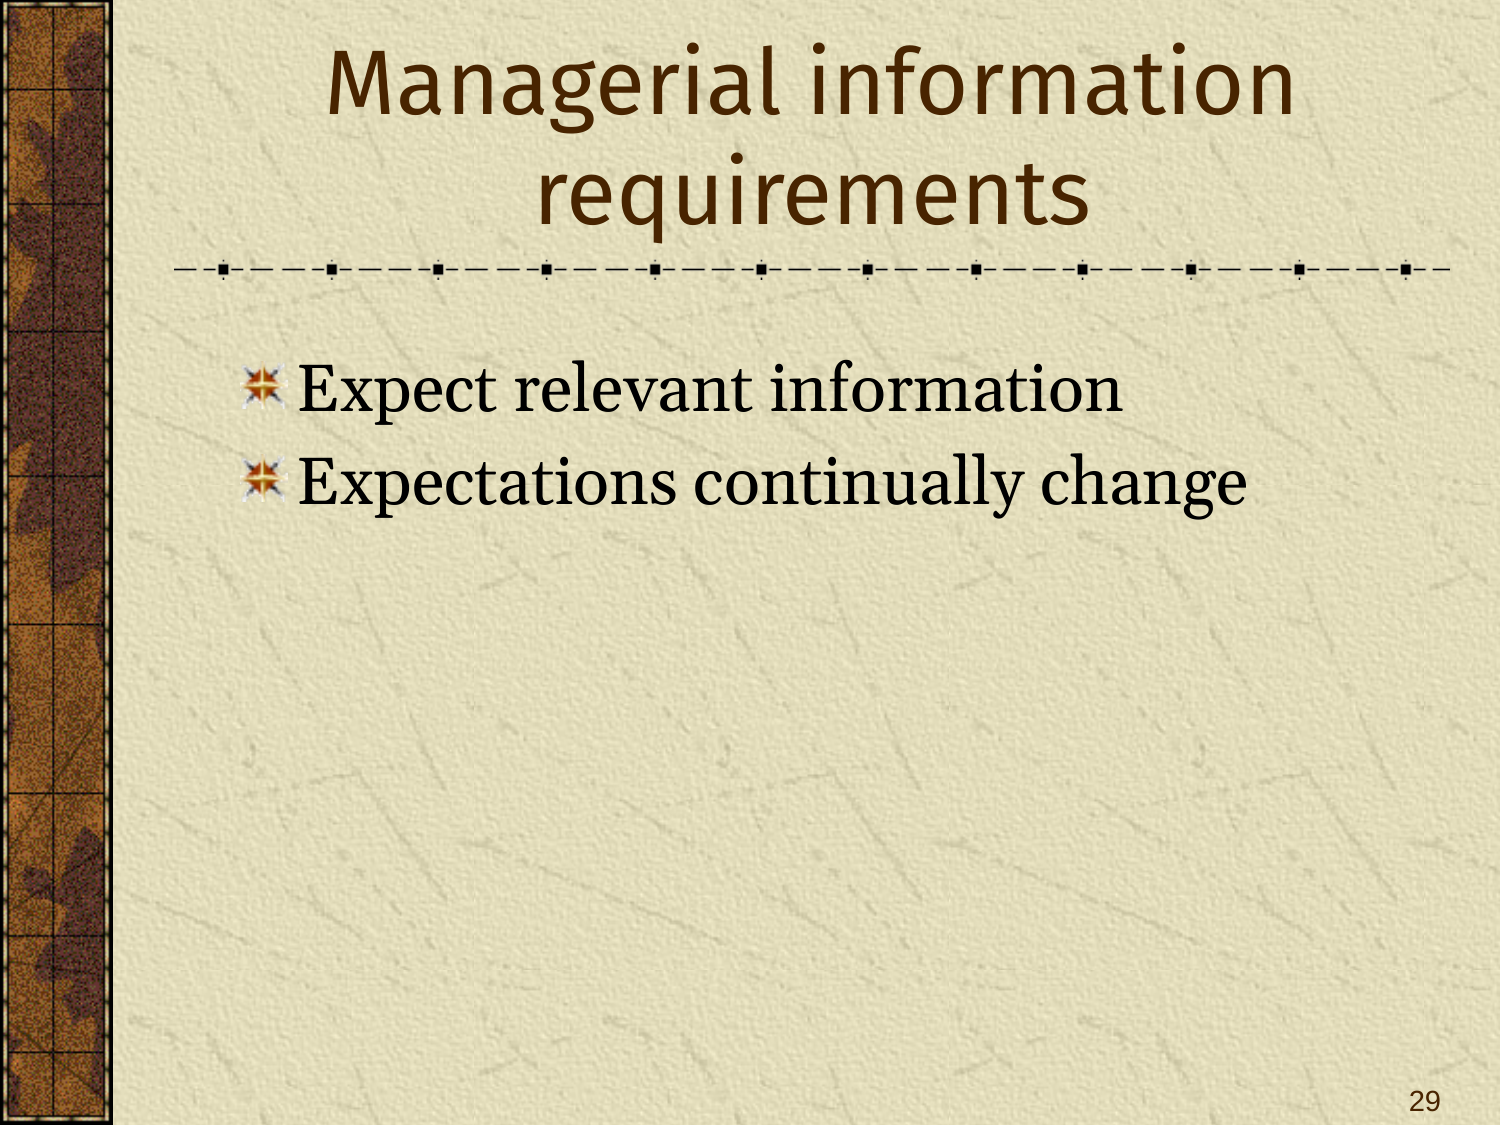

# Managerial information requirements
Expect relevant information
Expectations continually change
29